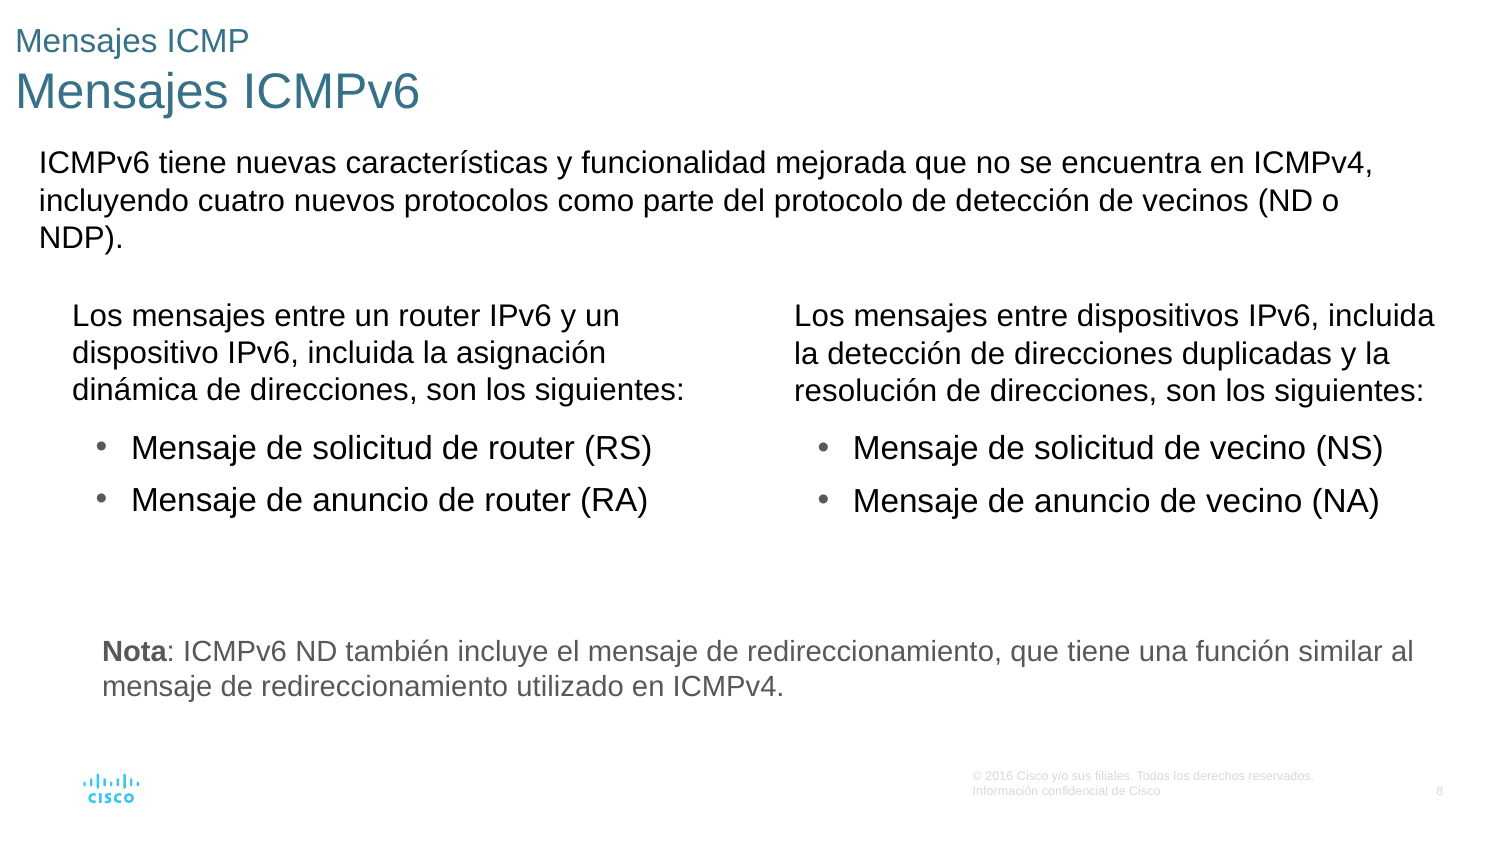

# Mensajes ICMP Mensajes ICMPv6
ICMPv6 tiene nuevas características y funcionalidad mejorada que no se encuentra en ICMPv4, incluyendo cuatro nuevos protocolos como parte del protocolo de detección de vecinos (ND o NDP).

Los mensajes entre un router IPv6 y un dispositivo IPv6, incluida la asignación dinámica de direcciones, son los siguientes:
Mensaje de solicitud de router (RS)
Mensaje de anuncio de router (RA)

Los mensajes entre dispositivos IPv6, incluida la detección de direcciones duplicadas y la resolución de direcciones, son los siguientes:
Mensaje de solicitud de vecino (NS)
Mensaje de anuncio de vecino (NA)

Nota: ICMPv6 ND también incluye el mensaje de redireccionamiento, que tiene una función similar al mensaje de redireccionamiento utilizado en ICMPv4.